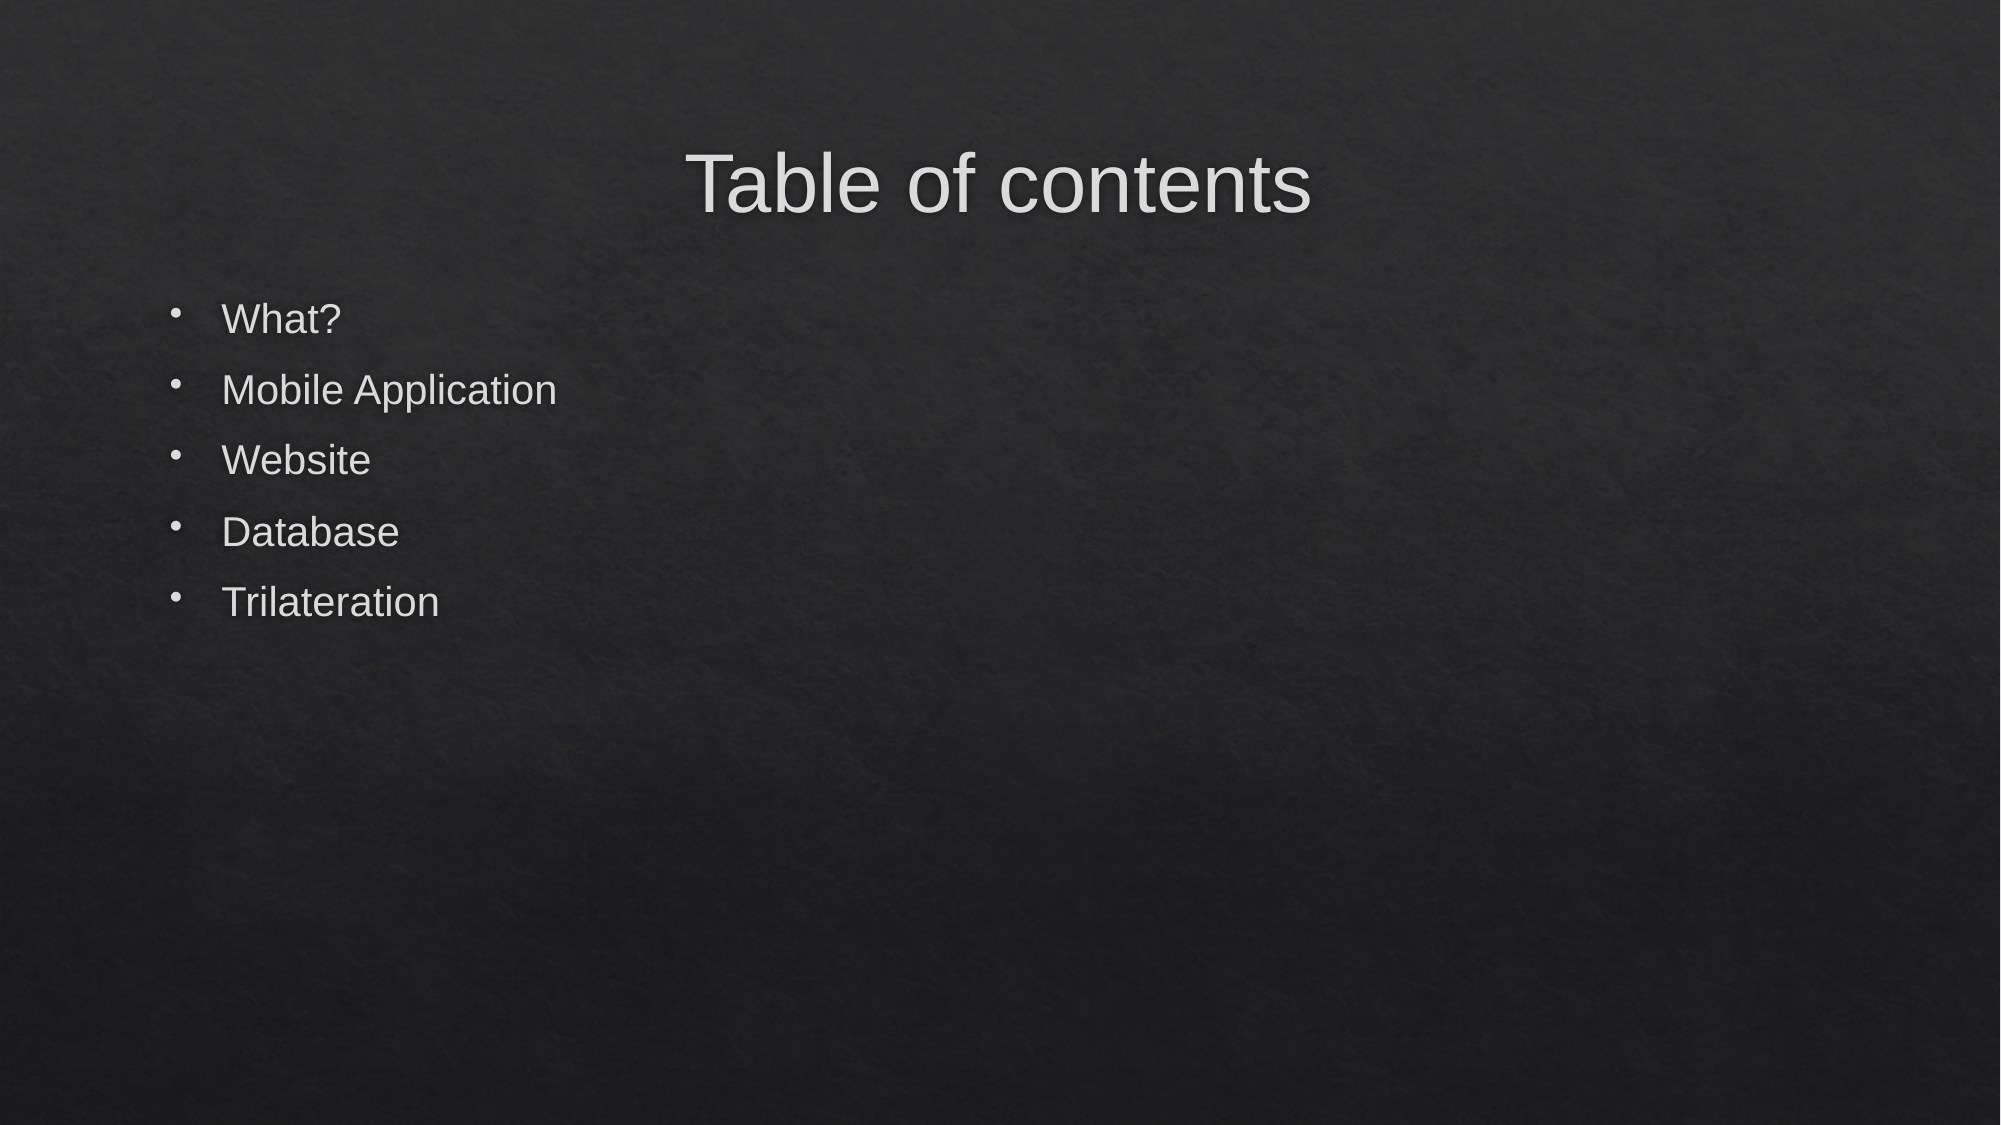

# Table of contents
What?
Mobile Application
Website
Database
Trilateration